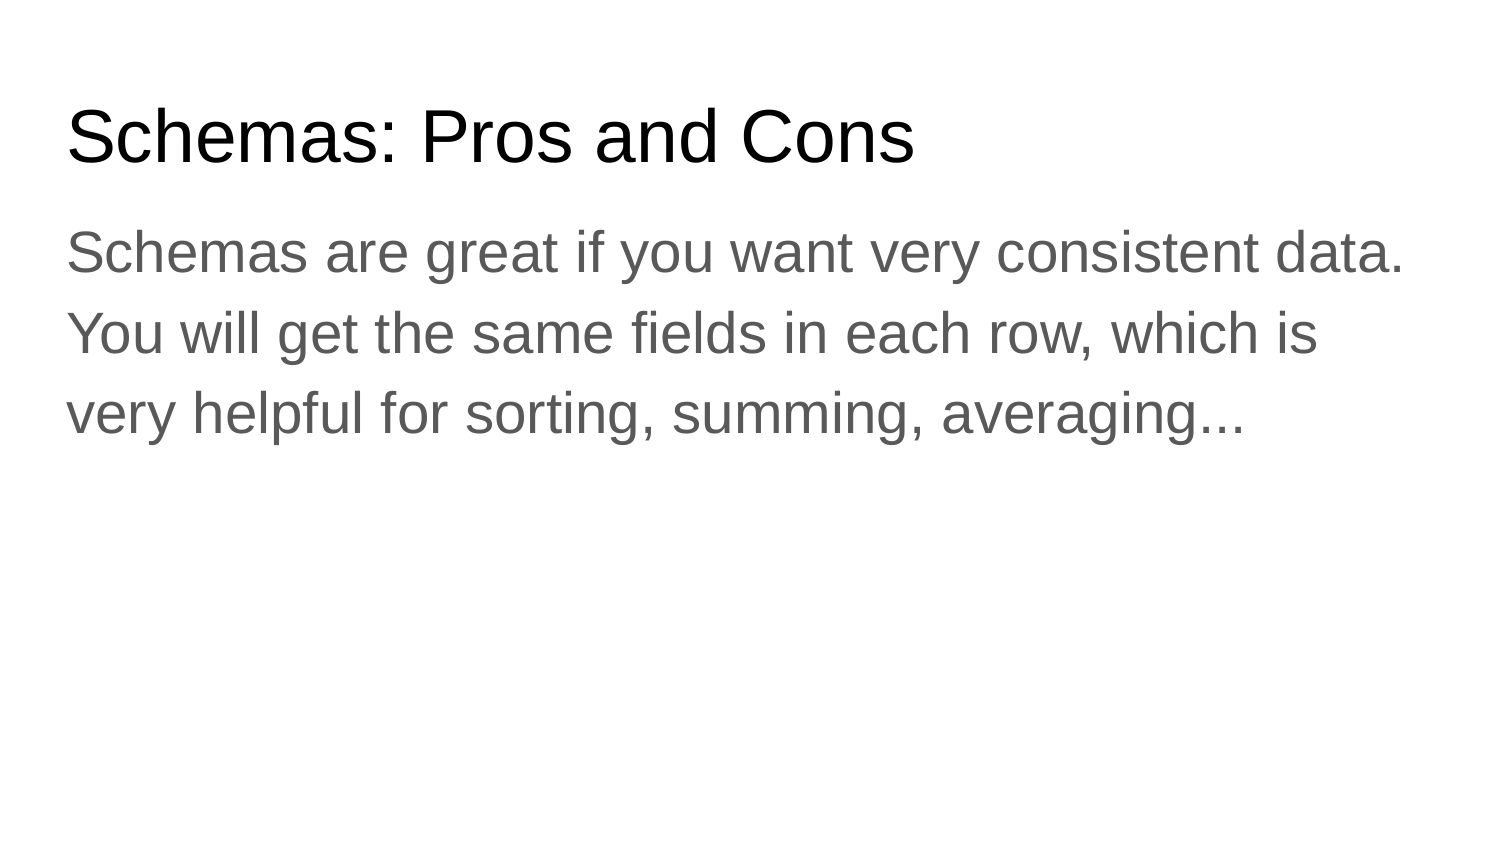

# Schemas: Pros and Cons

Schemas are great if you want very consistent data. You will get the same fields in each row, which is very helpful for sorting, summing, averaging...